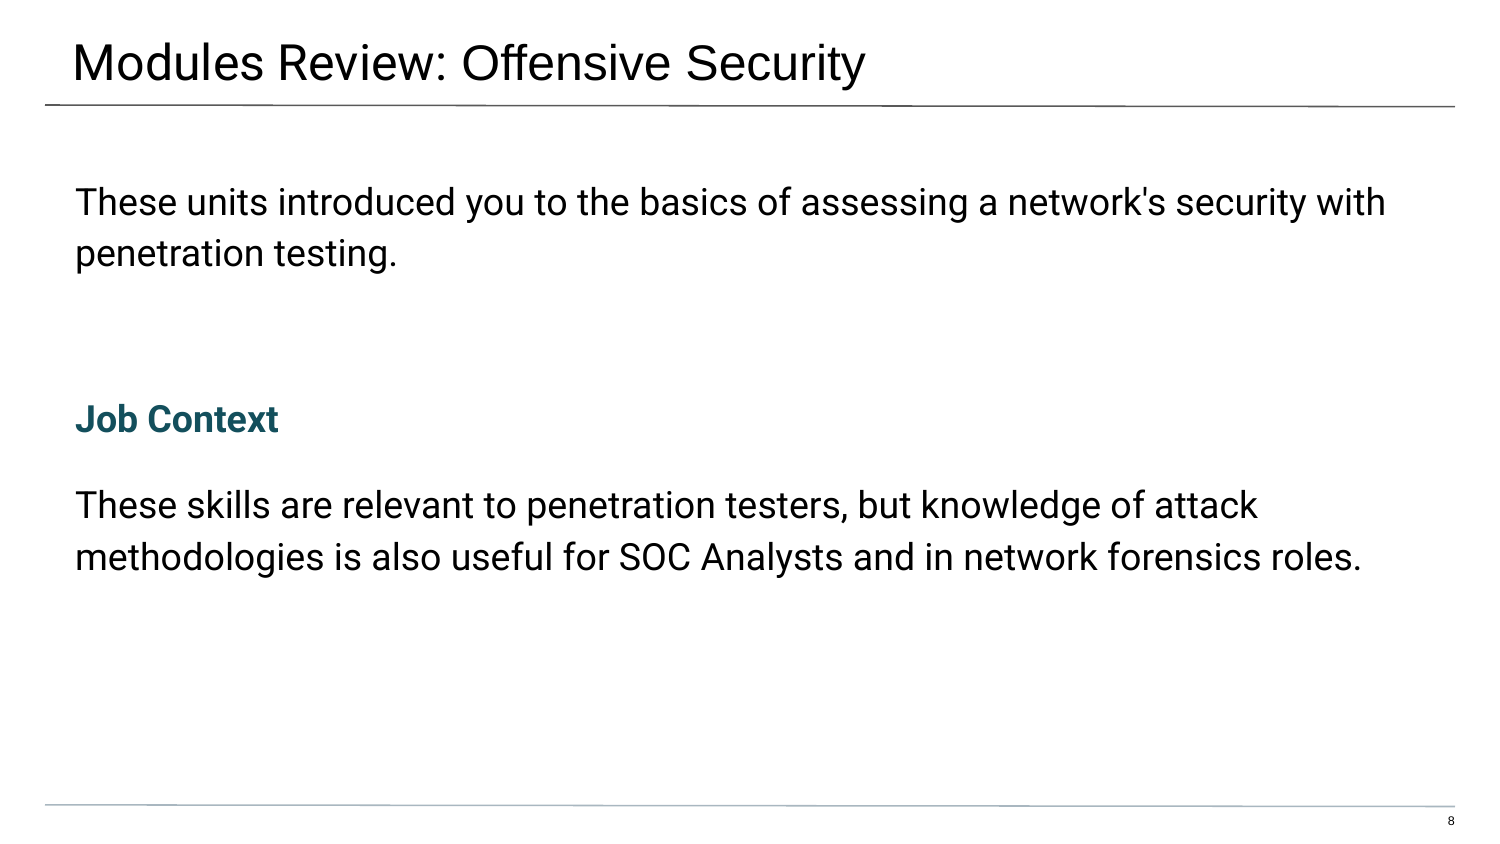

# Modules Review: Offensive Security

These units introduced you to the basics of assessing a network's security with penetration testing.

Job Context

These skills are relevant to penetration testers, but knowledge of attack methodologies is also useful for SOC Analysts and in network forensics roles.

8